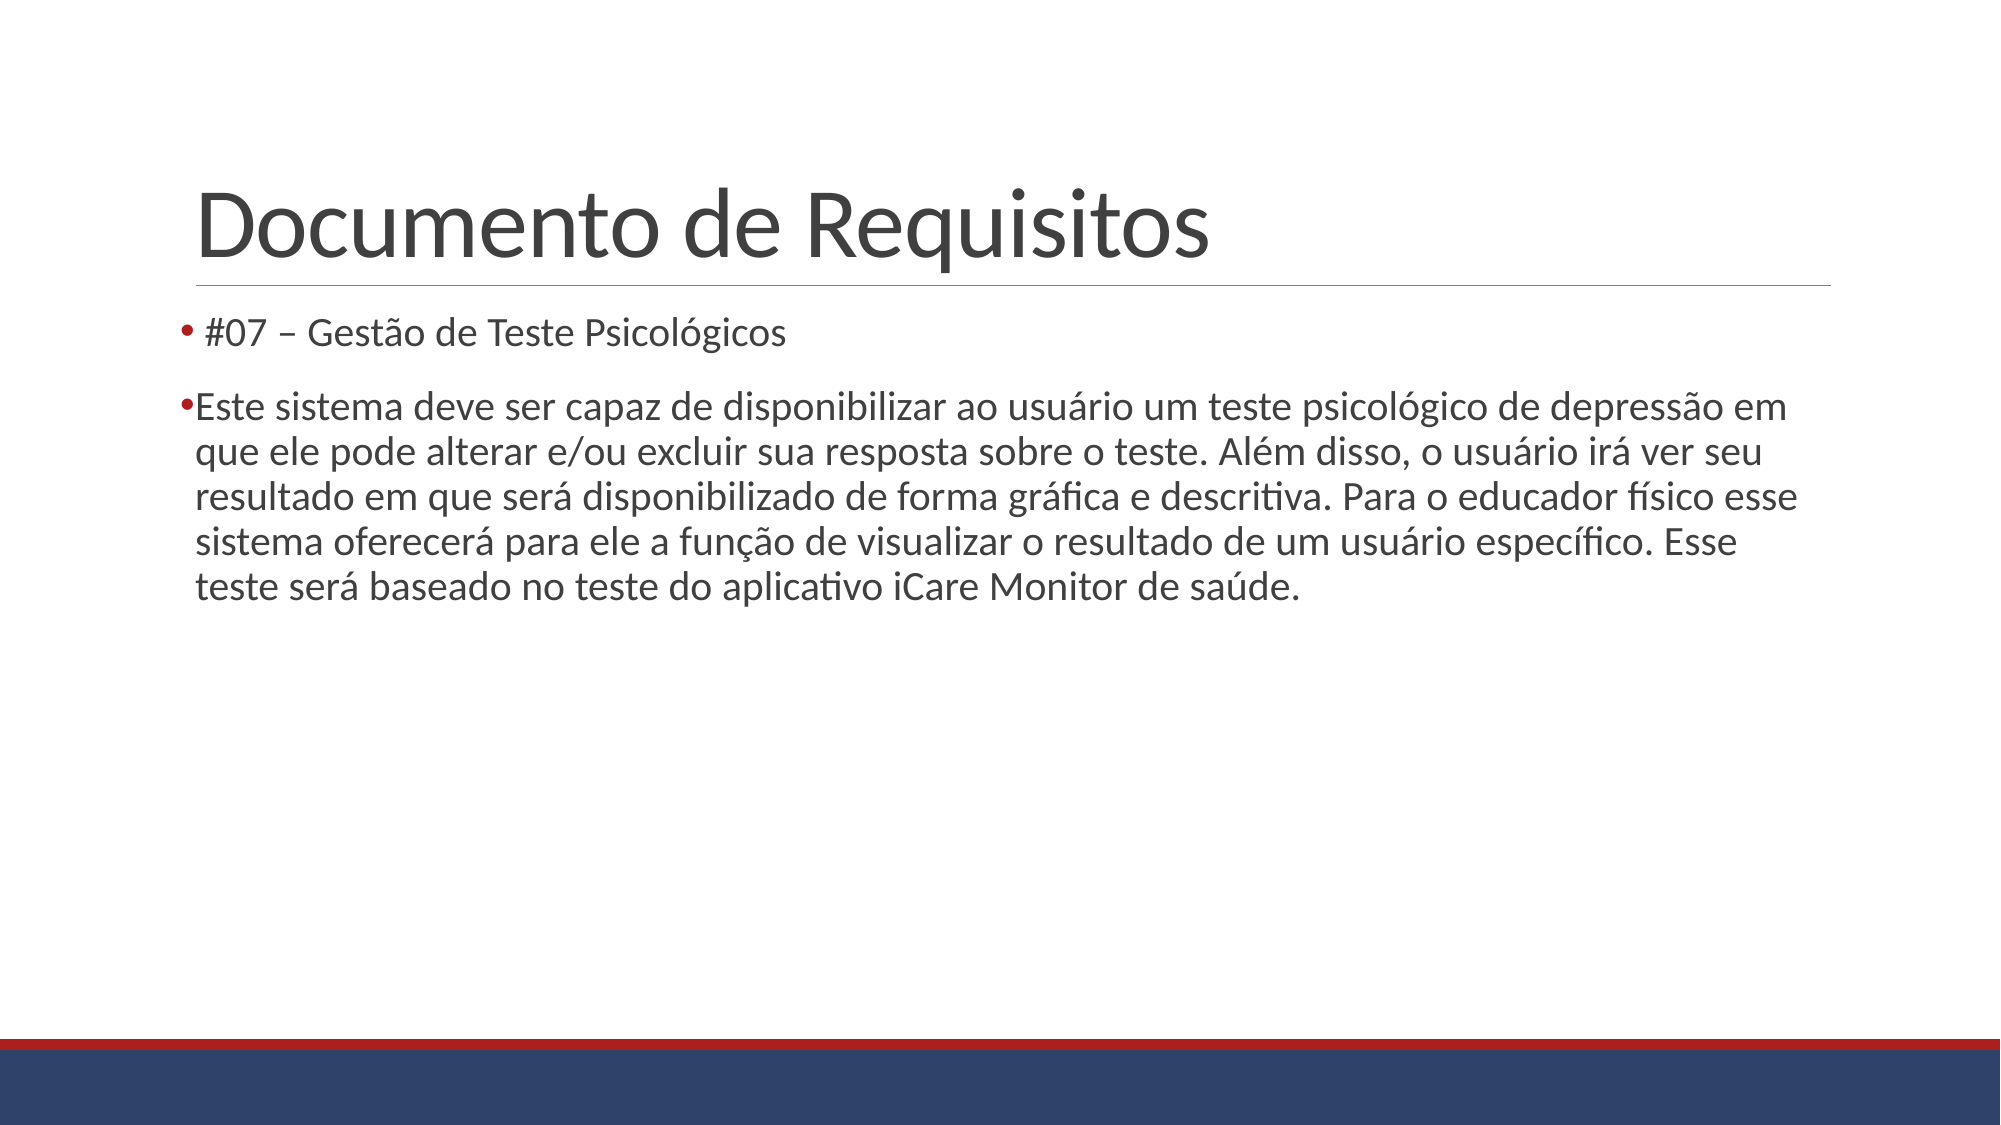

# Documento de Requisitos
 #07 – Gestão de Teste Psicológicos
Este sistema deve ser capaz de disponibilizar ao usuário um teste psicológico de depressão em que ele pode alterar e/ou excluir sua resposta sobre o teste. Além disso, o usuário irá ver seu resultado em que será disponibilizado de forma gráfica e descritiva. Para o educador físico esse sistema oferecerá para ele a função de visualizar o resultado de um usuário específico. Esse teste será baseado no teste do aplicativo iCare Monitor de saúde.